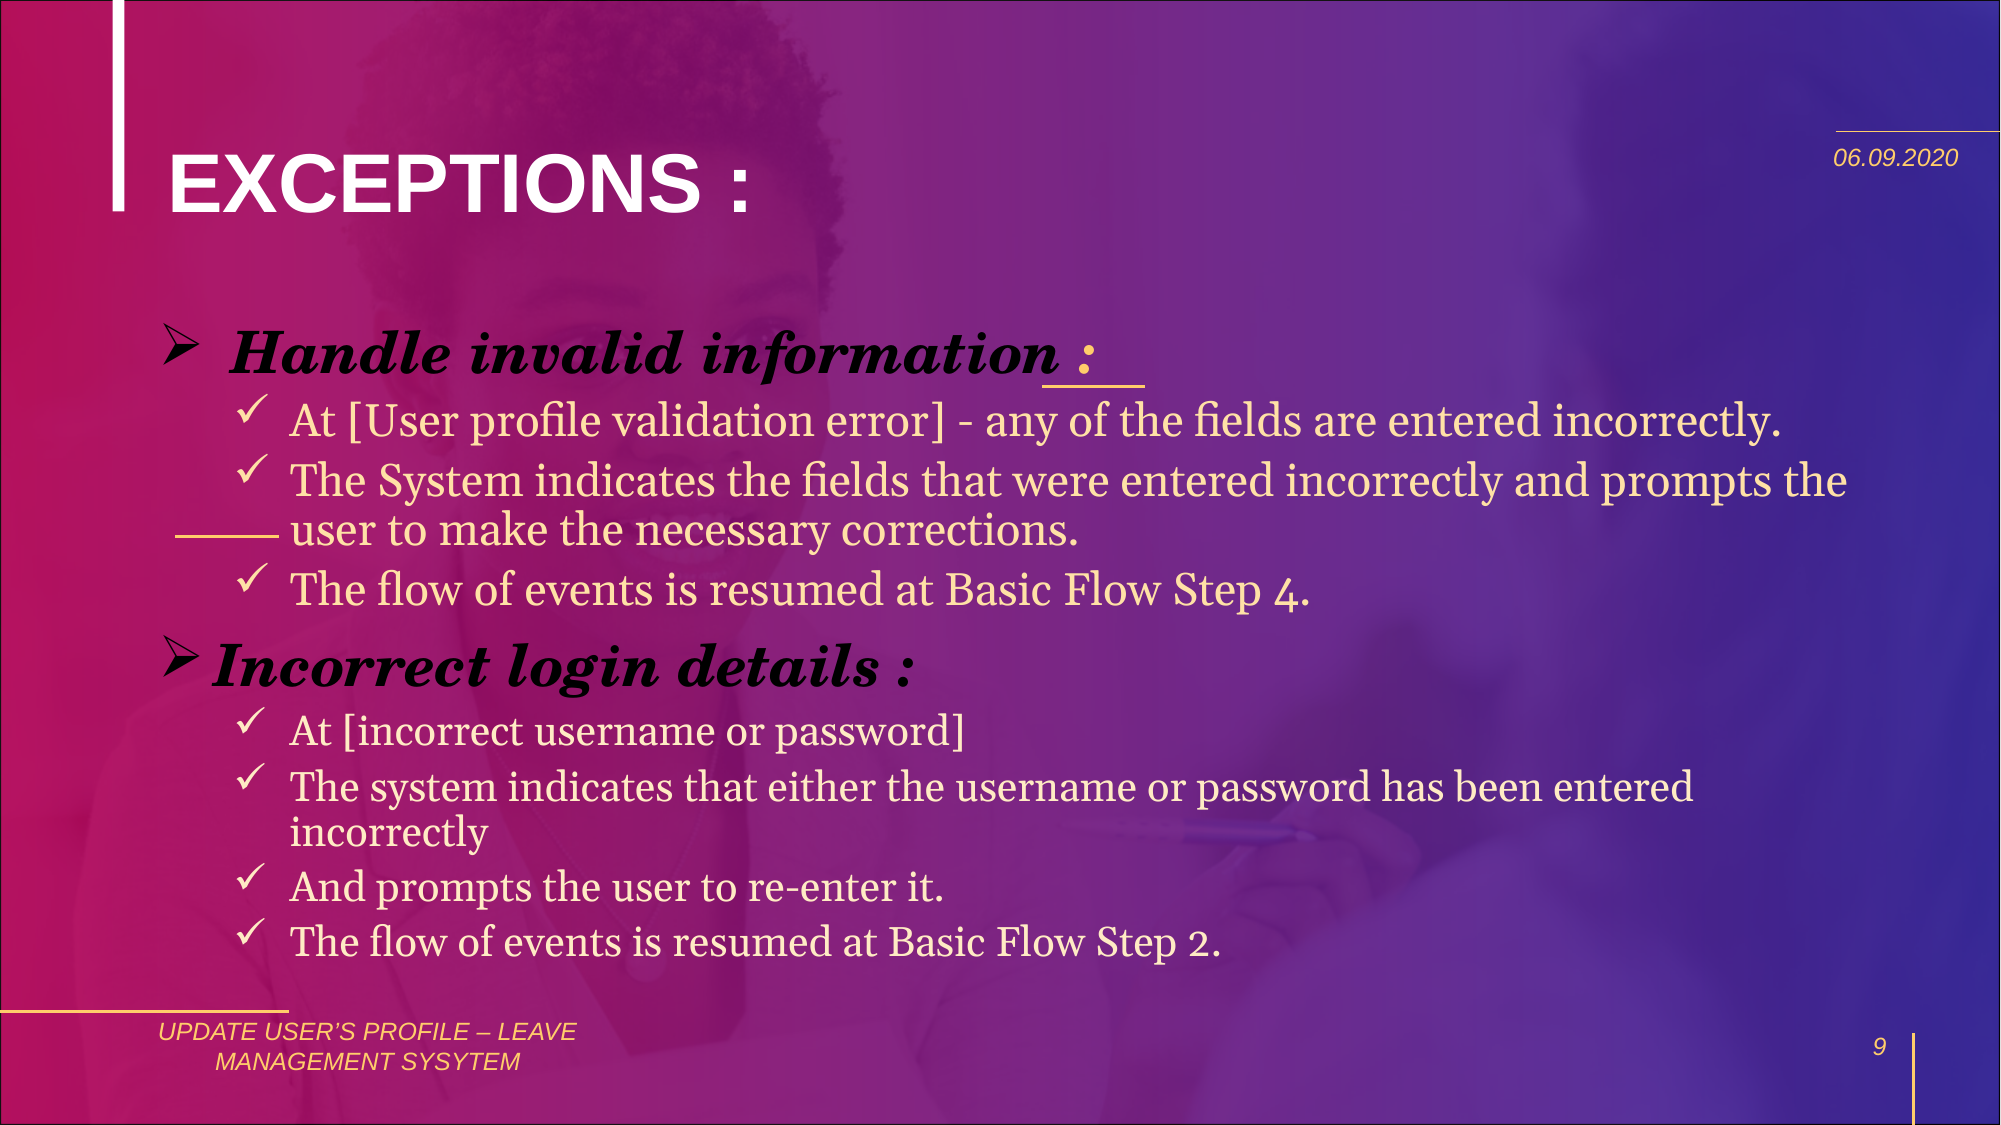

# EXCEPTIONS :
06.09.2020
 Handle invalid information :
At [User profile validation error] - any of the fields are entered incorrectly.
The System indicates the fields that were entered incorrectly and prompts the user to make the necessary corrections.
The flow of events is resumed at Basic Flow Step 4.
Incorrect login details :
At [incorrect username or password]
The system indicates that either the username or password has been entered incorrectly
And prompts the user to re-enter it.
The flow of events is resumed at Basic Flow Step 2.

UPDATE USER’S PROFILE – LEAVE MANAGEMENT SYSYTEM
9